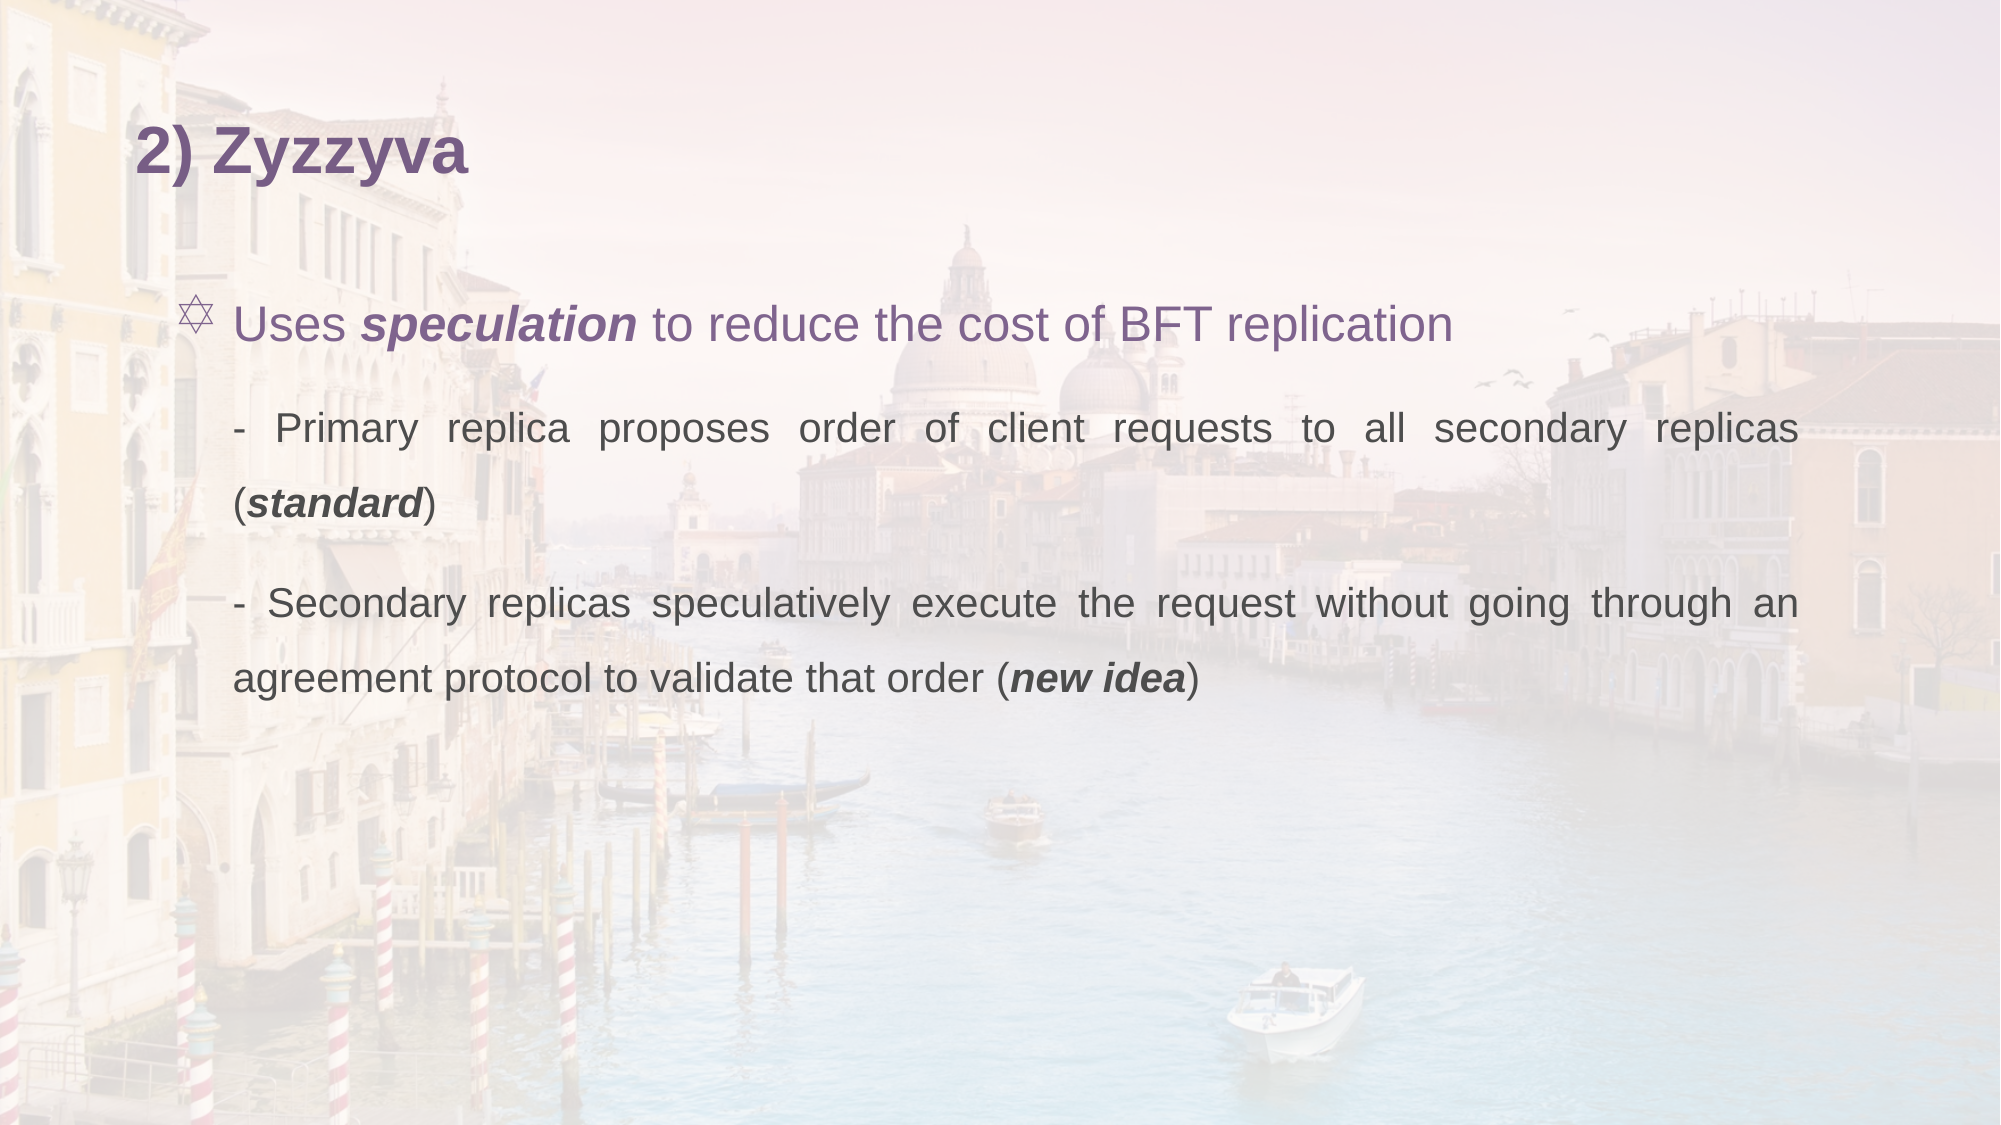

# 2) Zyzzyva
Uses speculation to reduce the cost of BFT replication
- Primary replica proposes order of client requests to all secondary replicas (standard)
- Secondary replicas speculatively execute the request without going through an agreement protocol to validate that order (new idea)